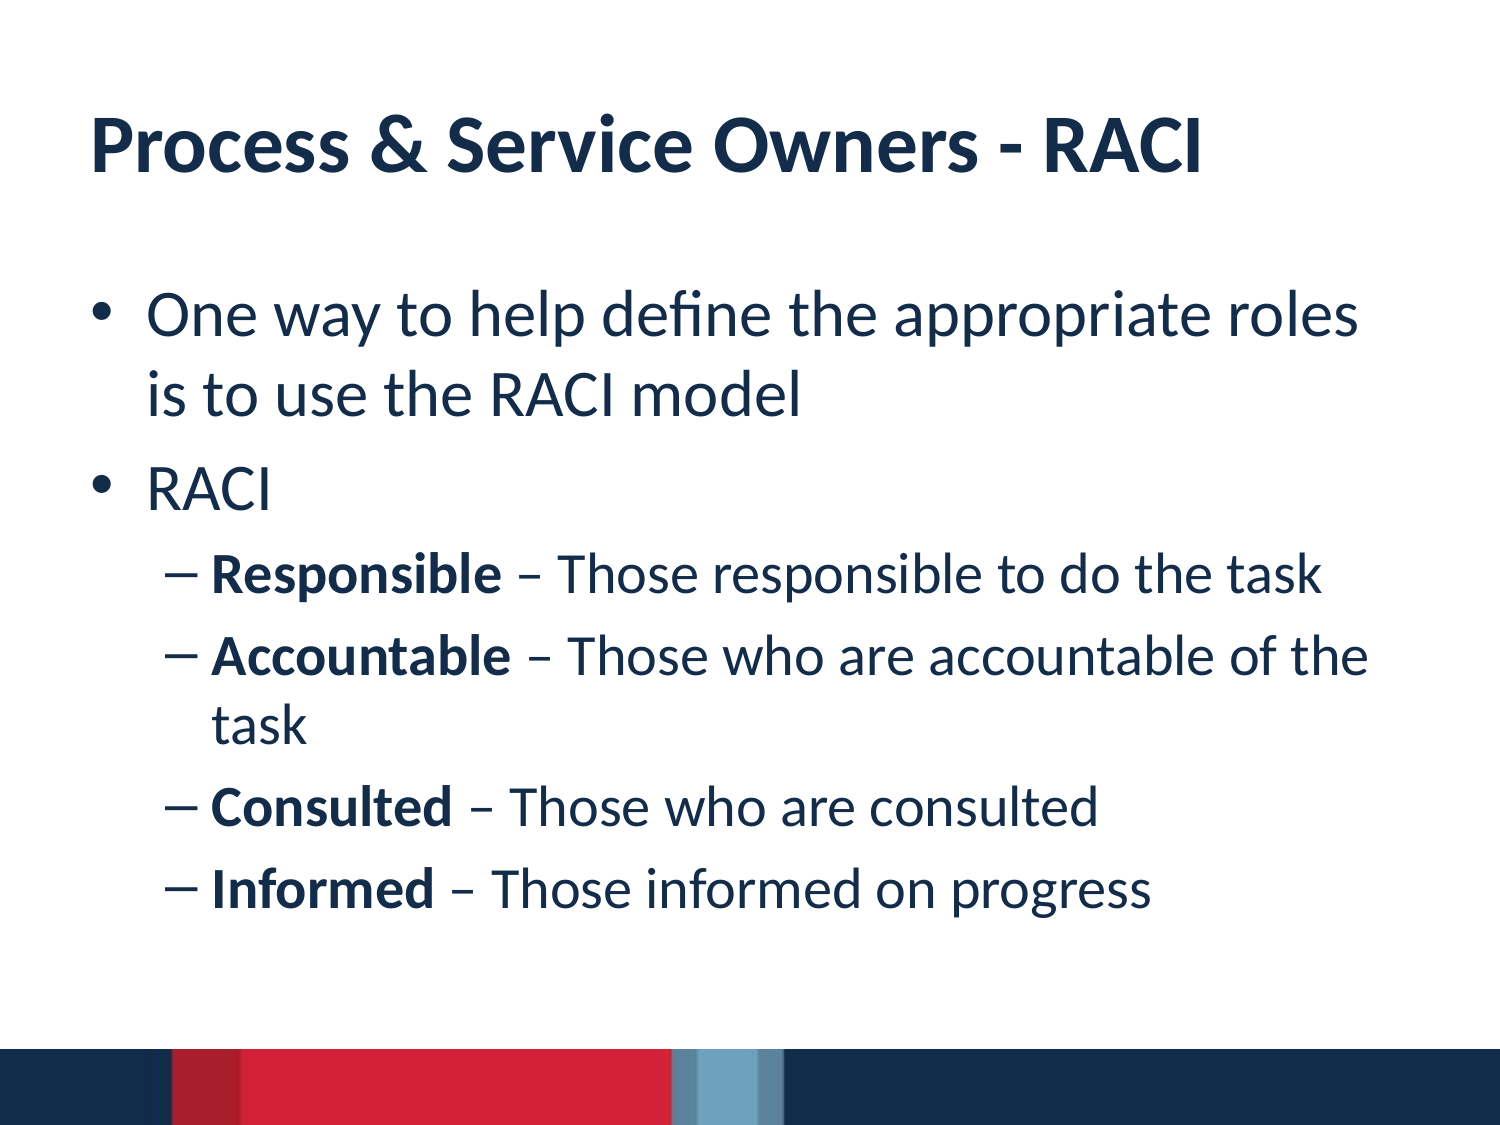

# Process & Service Owners - RACI
One way to help define the appropriate roles is to use the RACI model
RACI
Responsible – Those responsible to do the task
Accountable – Those who are accountable of the task
Consulted – Those who are consulted
Informed – Those informed on progress